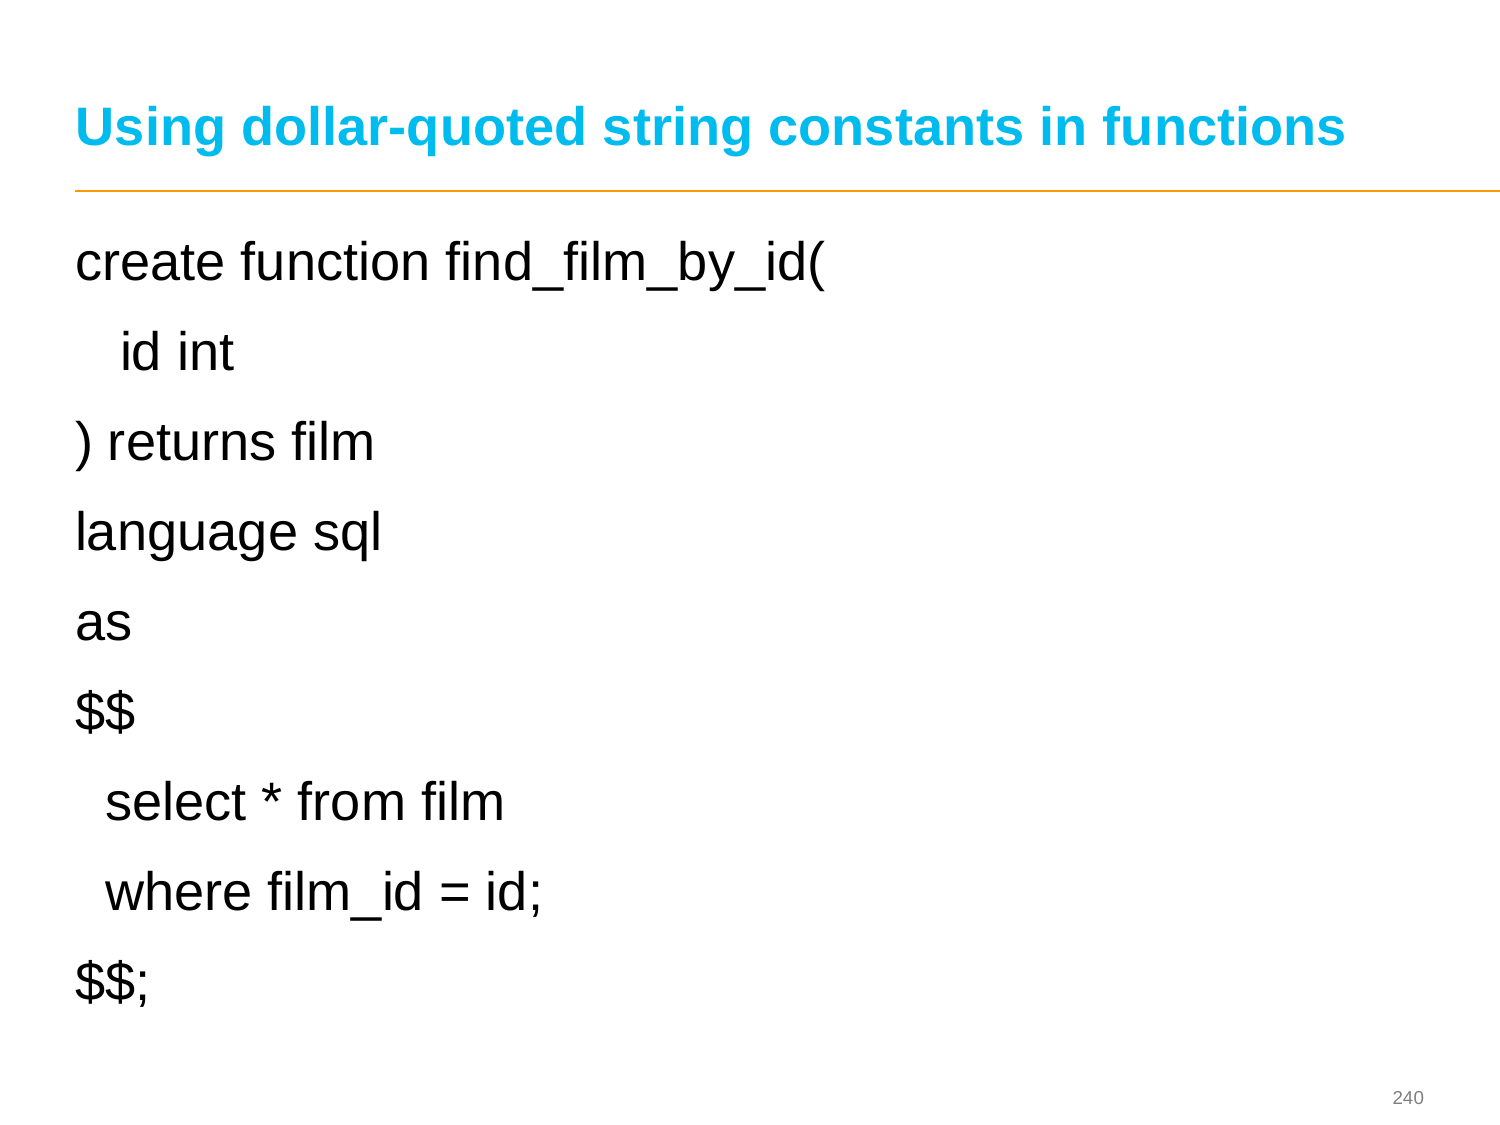

# Using dollar-quoted string constants in functions
create function find_film_by_id(
   id int
) returns film
language sql
as
$$
  select * from film
  where film_id = id;
$$;